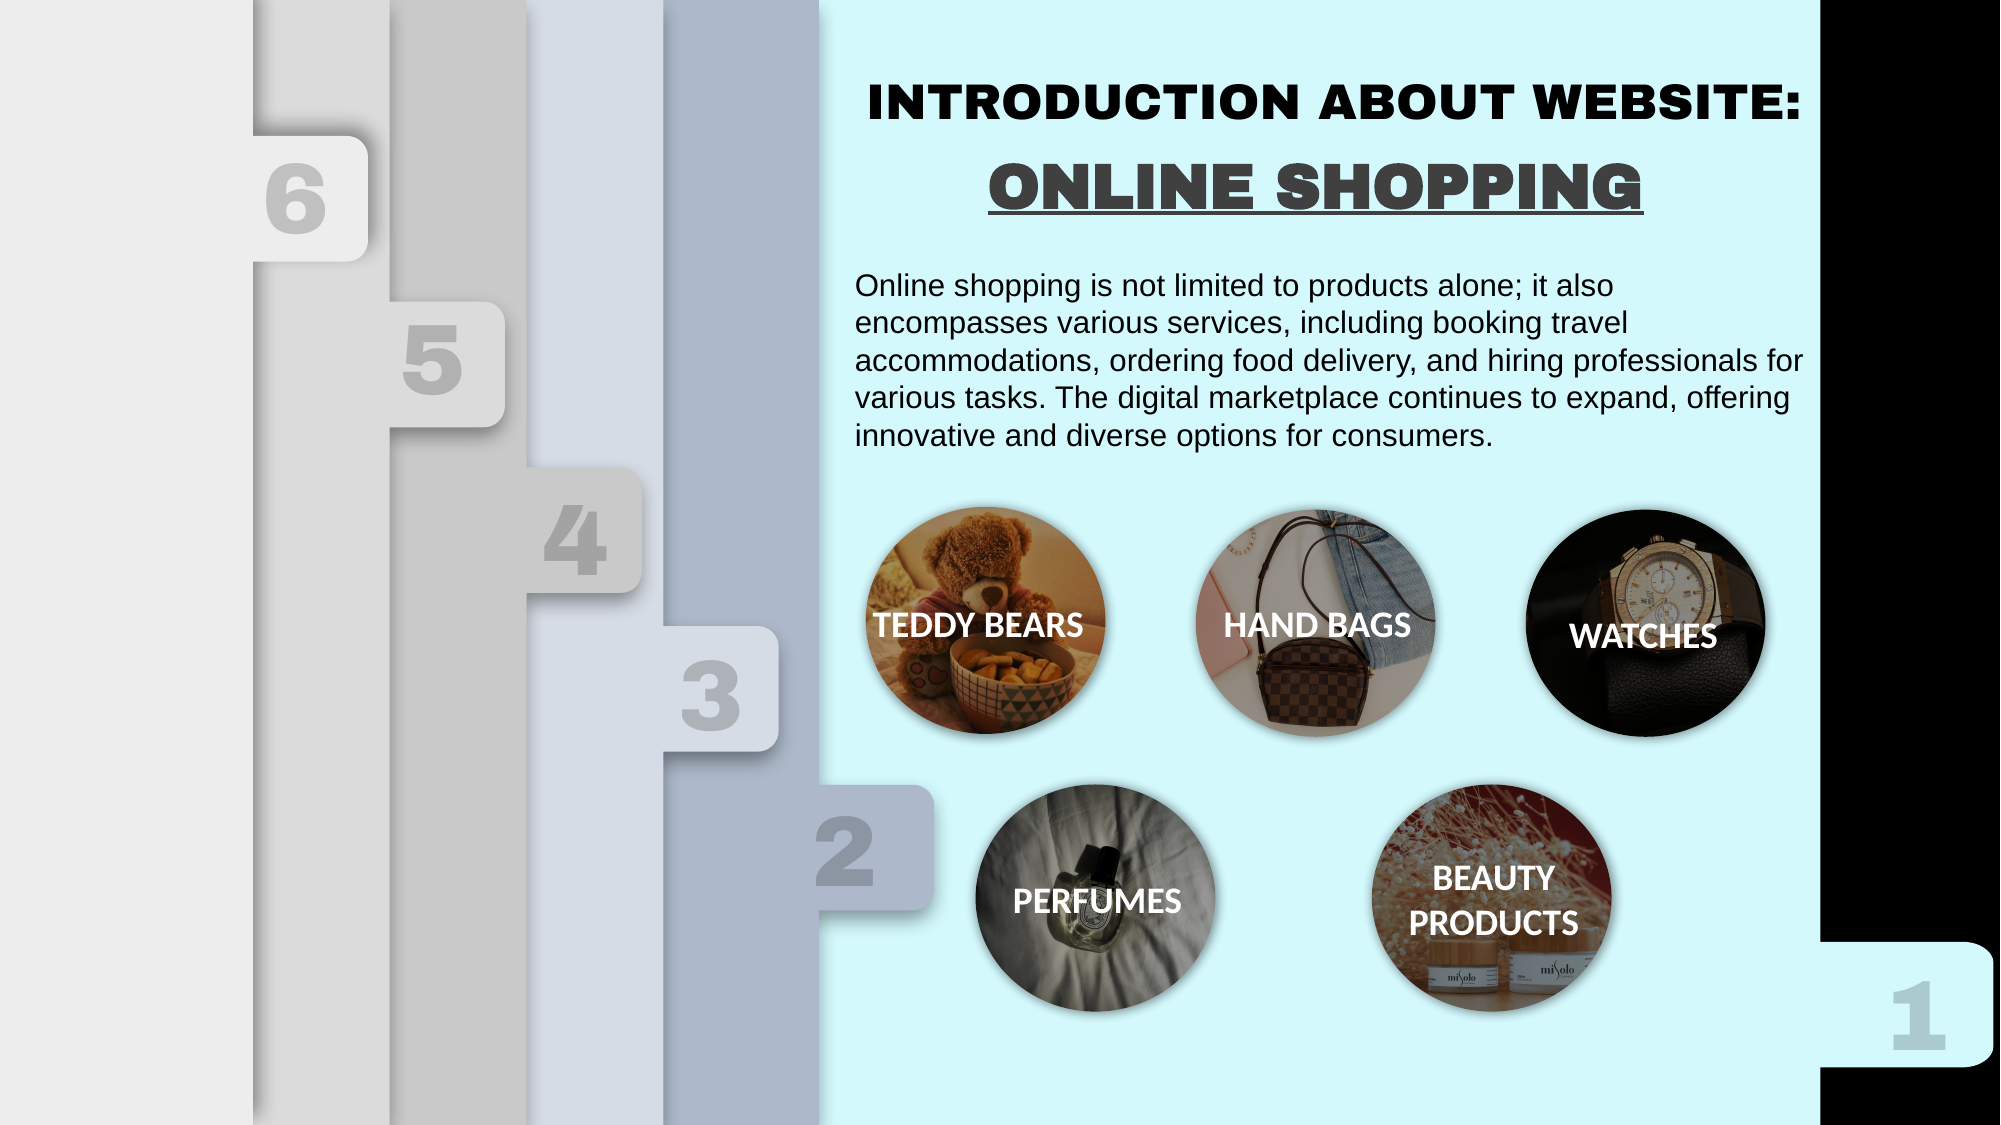

INTRODUCTION ABOUT WEBSITE:
ONLINE SHOPPING
Online shopping is not limited to products alone; it also encompasses various services, including booking travel accommodations, ordering food delivery, and hiring professionals for various tasks. The digital marketplace continues to expand, offering innovative and diverse options for consumers.

TEDDY BEARS
HAND BAGS
WATCHES

BEAUTY PRODUCTS
PERFUMES
6
5
4
3
2
1